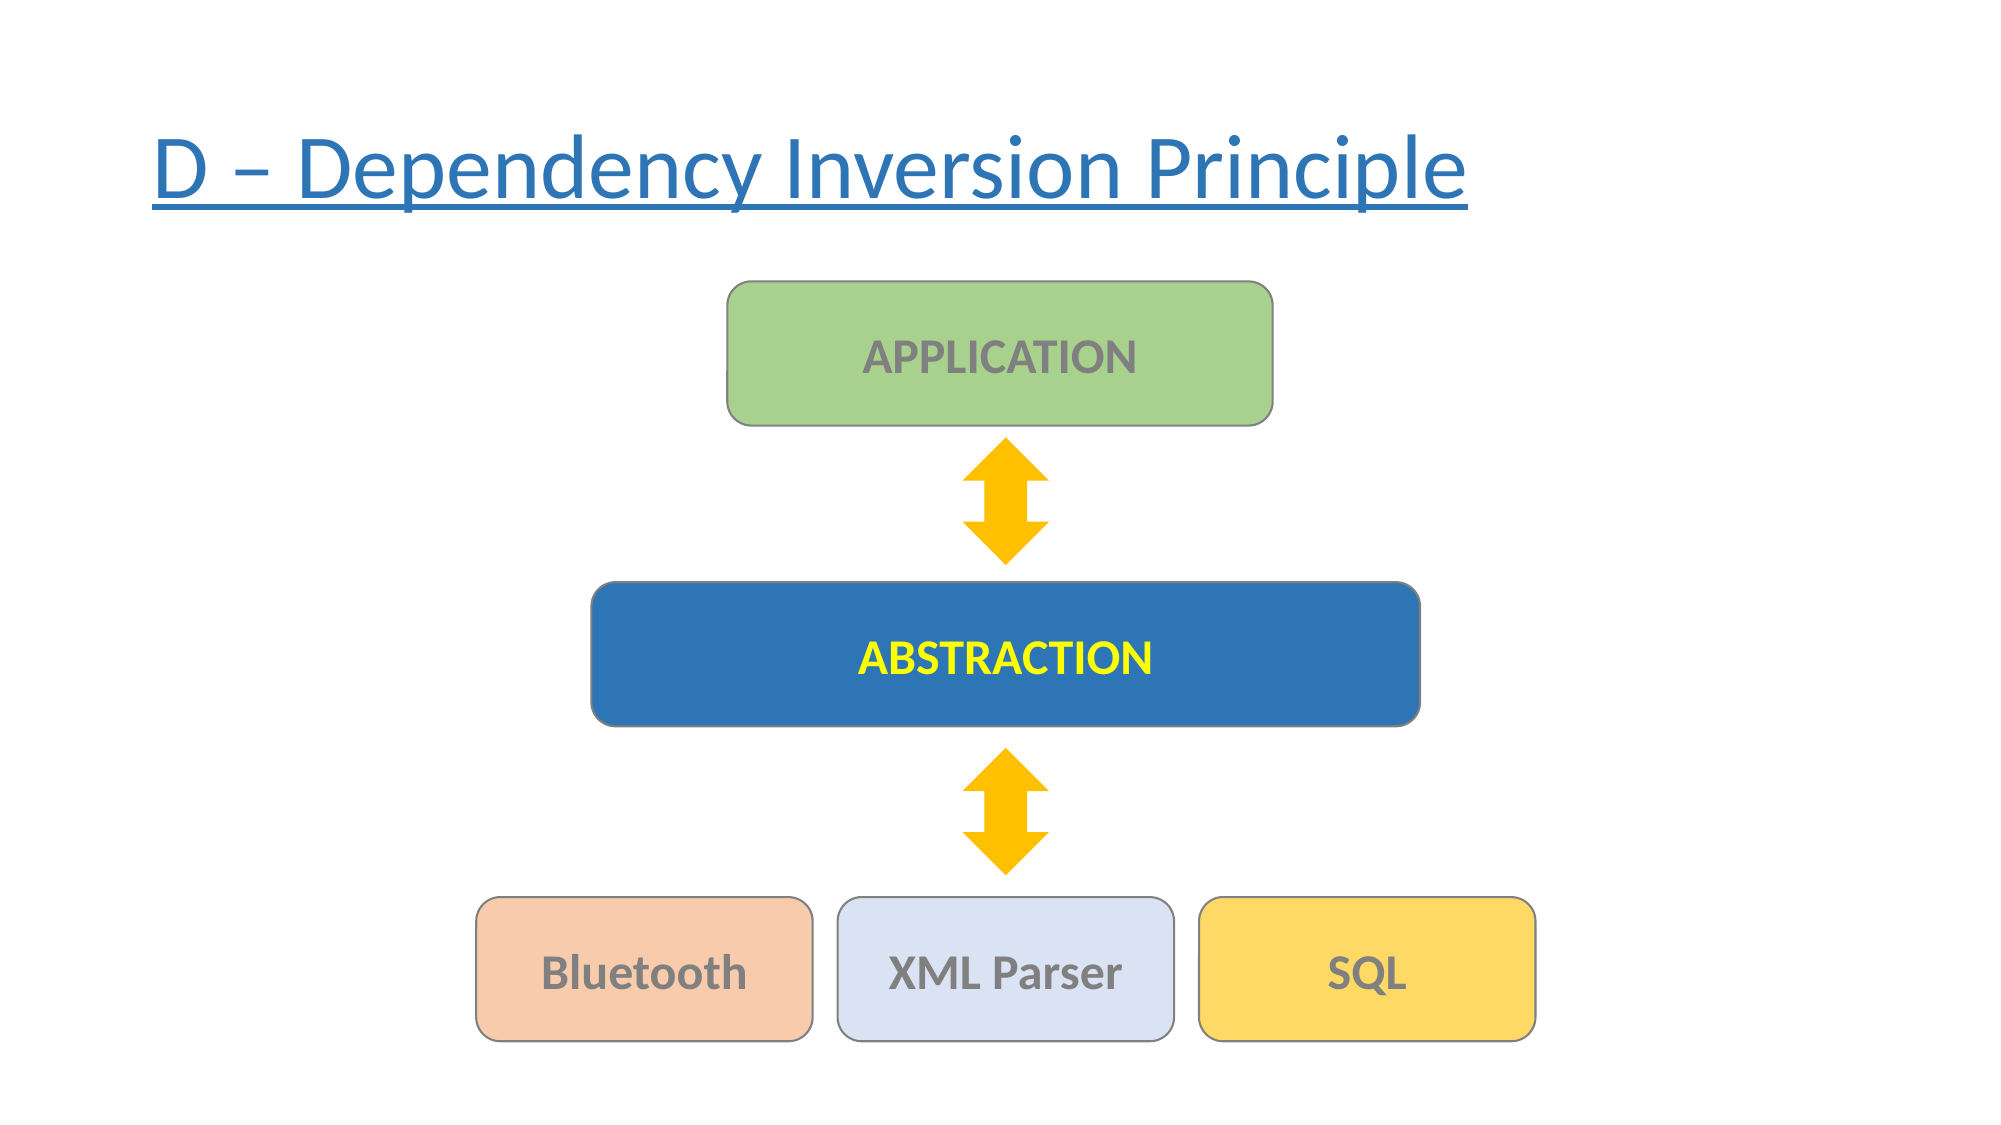

# D – Dependency Inversion Principle
APPLICATION

ABSTRACTION

Bluetooth
XML Parser
SQL